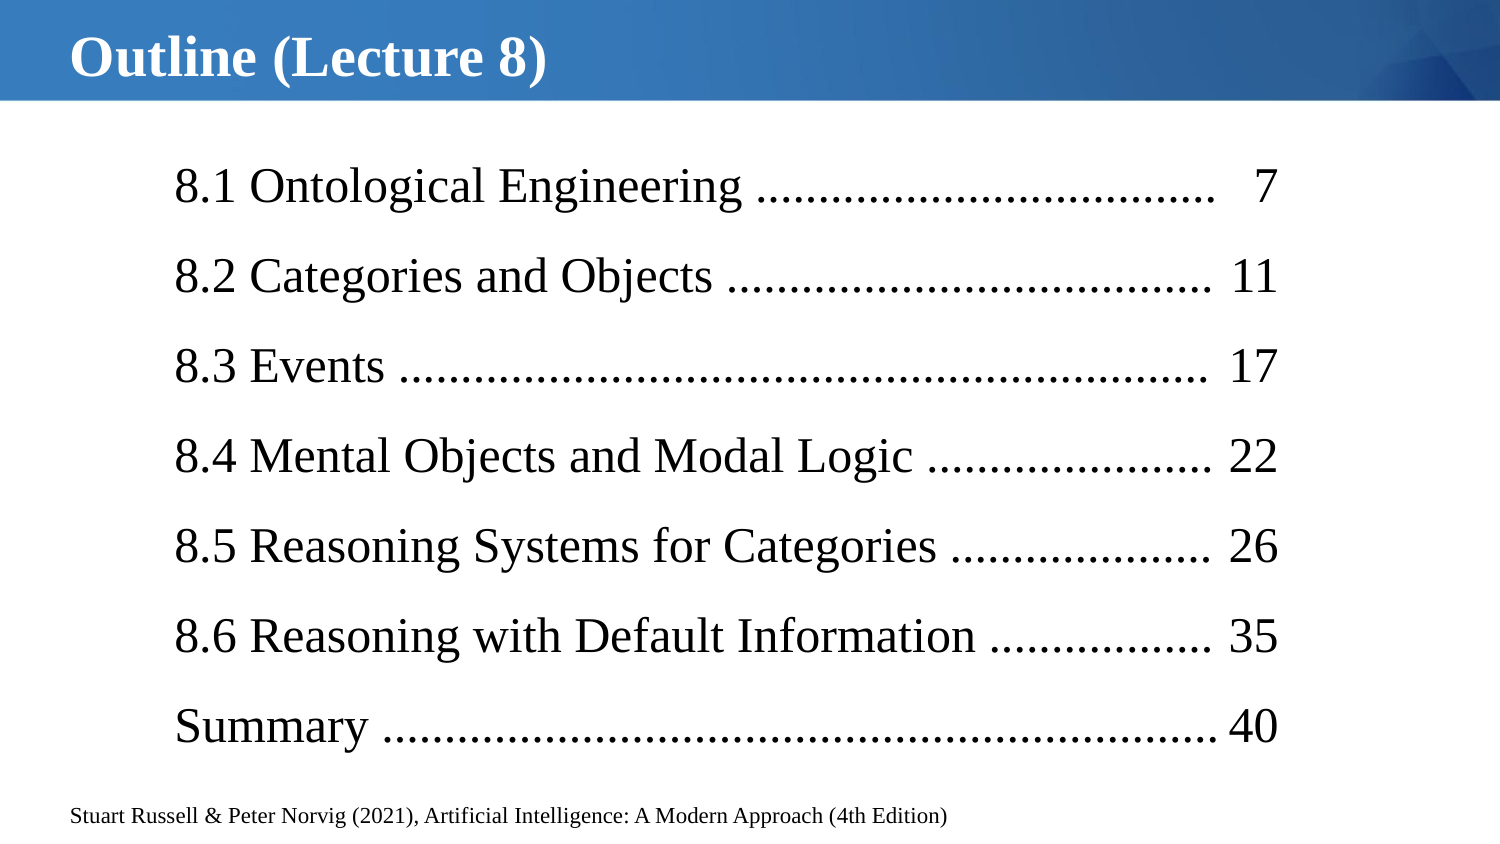

# Outline (Lecture 8)
8.1 Ontological Engineering .....................................
8.2 Categories and Objects .......................................
8.3 Events .................................................................
8.4 Mental Objects and Modal Logic .......................
8.5 Reasoning Systems for Categories .....................
8.6 Reasoning with Default Information ..................
Summary ...................................................................

7
11
17
22
26
35
40